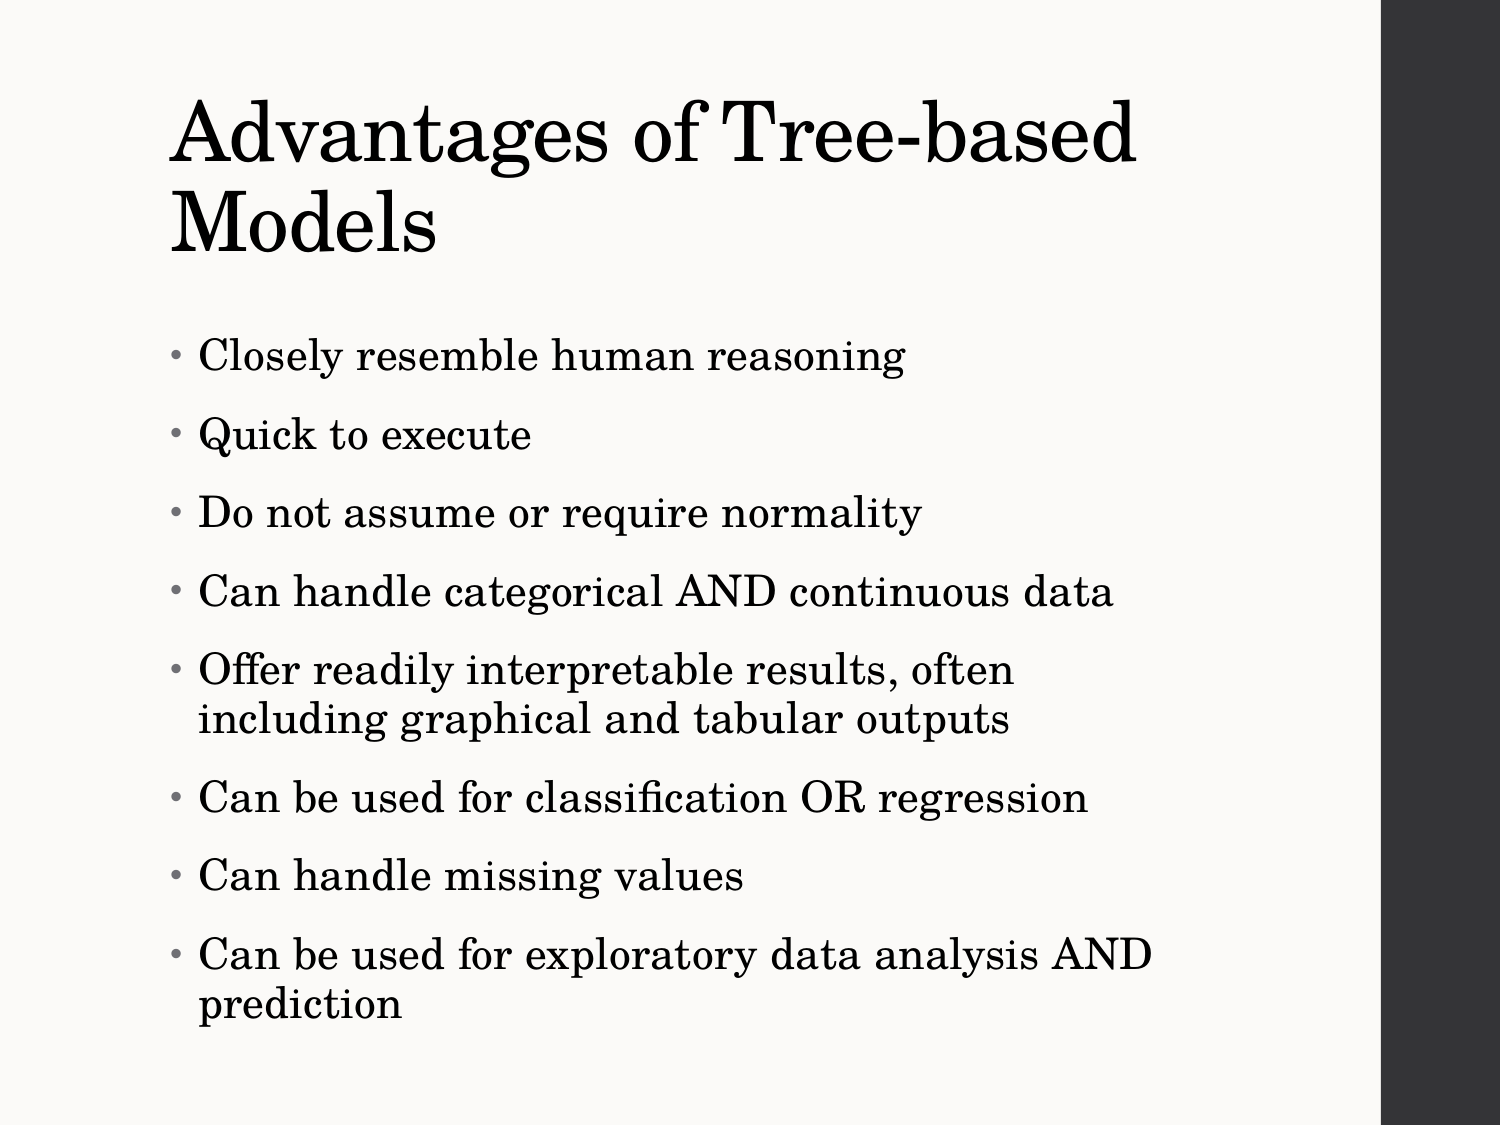

# Advantages of Tree-based Models
Closely resemble human reasoning
Quick to execute
Do not assume or require normality
Can handle categorical AND continuous data
Offer readily interpretable results, often including graphical and tabular outputs
Can be used for classification OR regression
Can handle missing values
Can be used for exploratory data analysis AND prediction